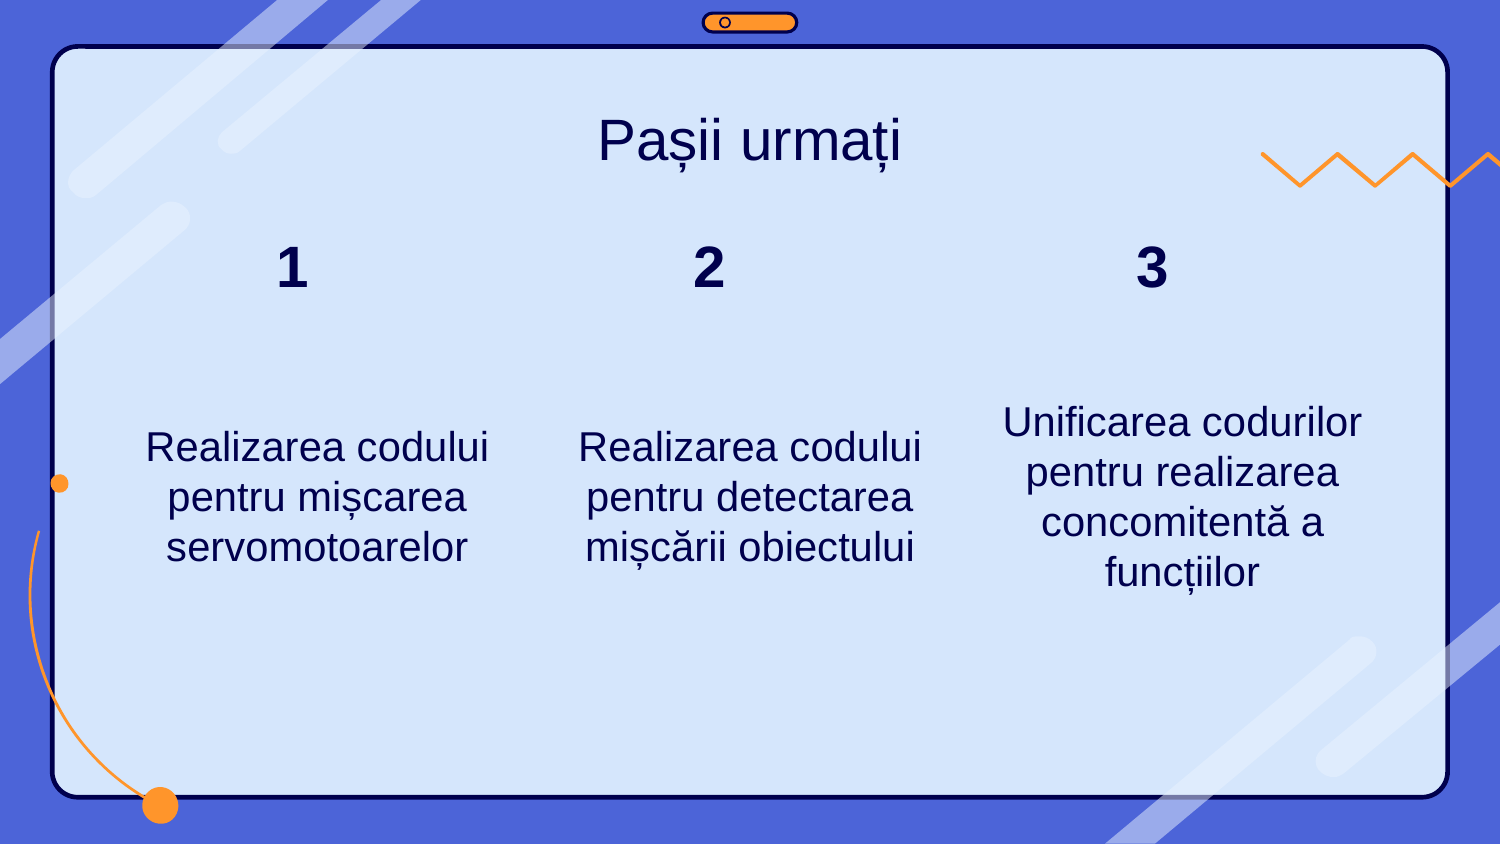

# Pașii urmați
2
3
1
Realizarea codului pentru detectarea mișcării obiectului
Unificarea codurilor pentru realizarea concomitentă a funcțiilor
Realizarea codului pentru mișcarea servomotoarelor